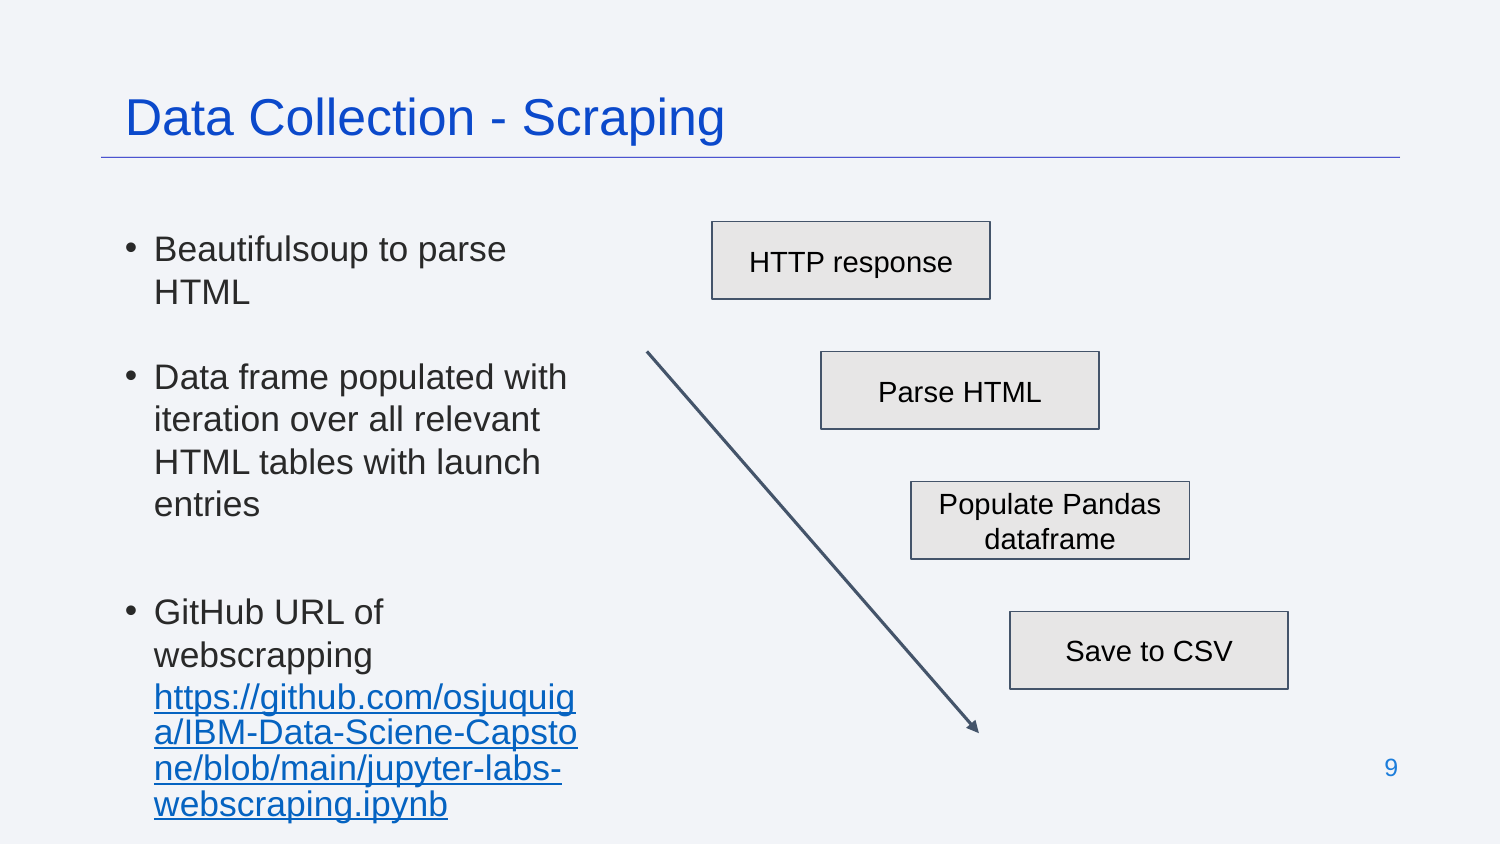

Data Collection - Scraping
# Beautifulsoup to parse HTML

Data frame populated with iteration over all relevant HTML tables with launch entries

GitHub URL of webscrapping https://github.com/osjuquiga/IBM-Data-Sciene-Capstone/blob/main/jupyter-labs-webscraping.ipynb
HTTP response

Parse HTML
Populate Pandas dataframe
Save to CSV
9